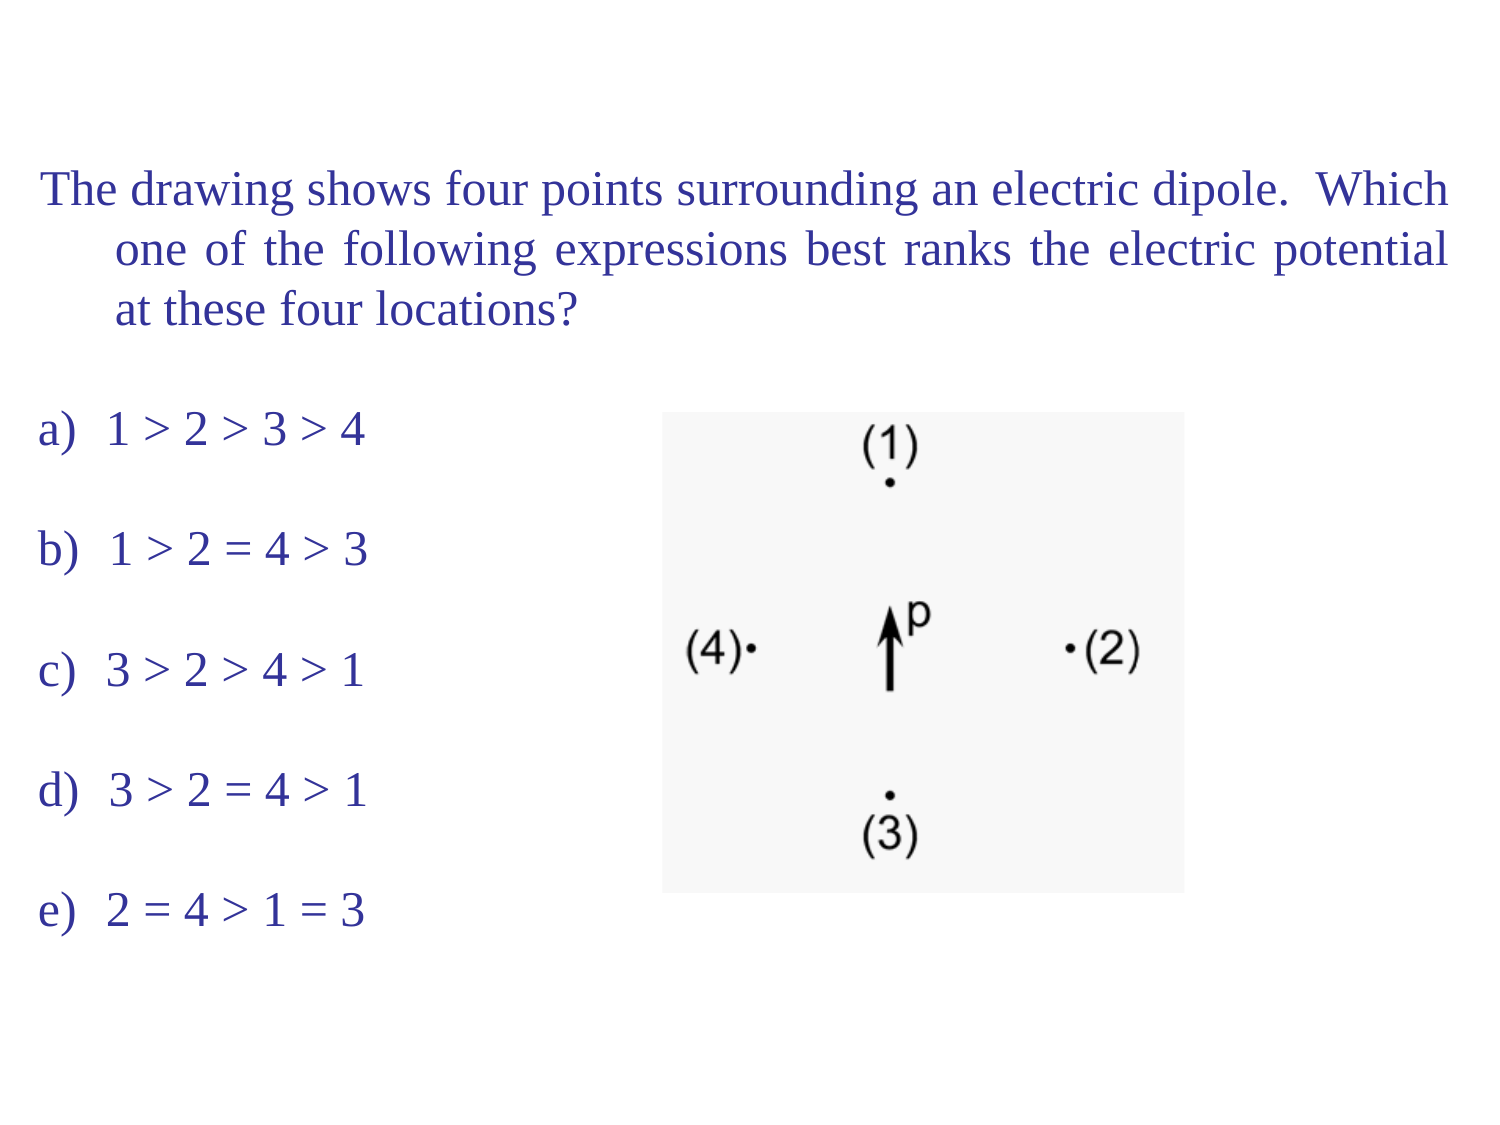

The drawing shows four points surrounding an electric dipole.  Which one of the following expressions best ranks the electric potential at these four locations?

a)	1 > 2 > 3 > 4

b)	1 > 2 = 4 > 3

c)	3 > 2 > 4 > 1

d)	3 > 2 = 4 > 1

e)	2 = 4 > 1 = 3